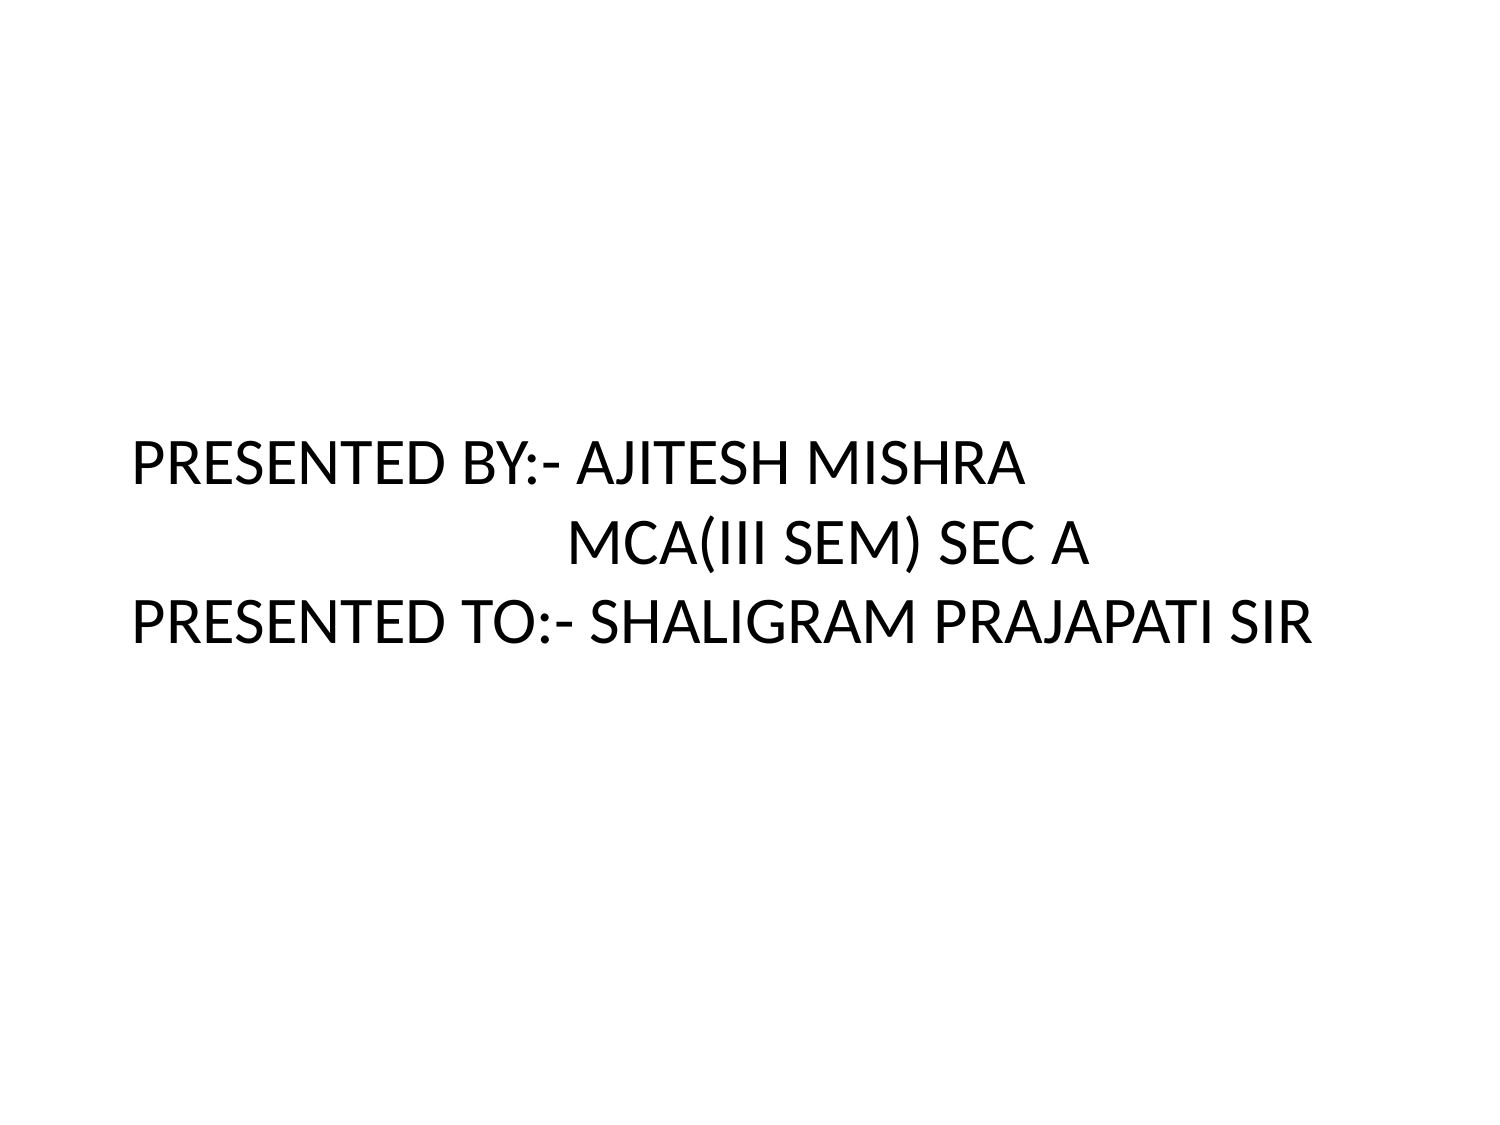

PRESENTED BY:- AJITESH MISHRA
                             MCA(III SEM) SEC A
PRESENTED TO:- SHALIGRAM PRAJAPATI SIR